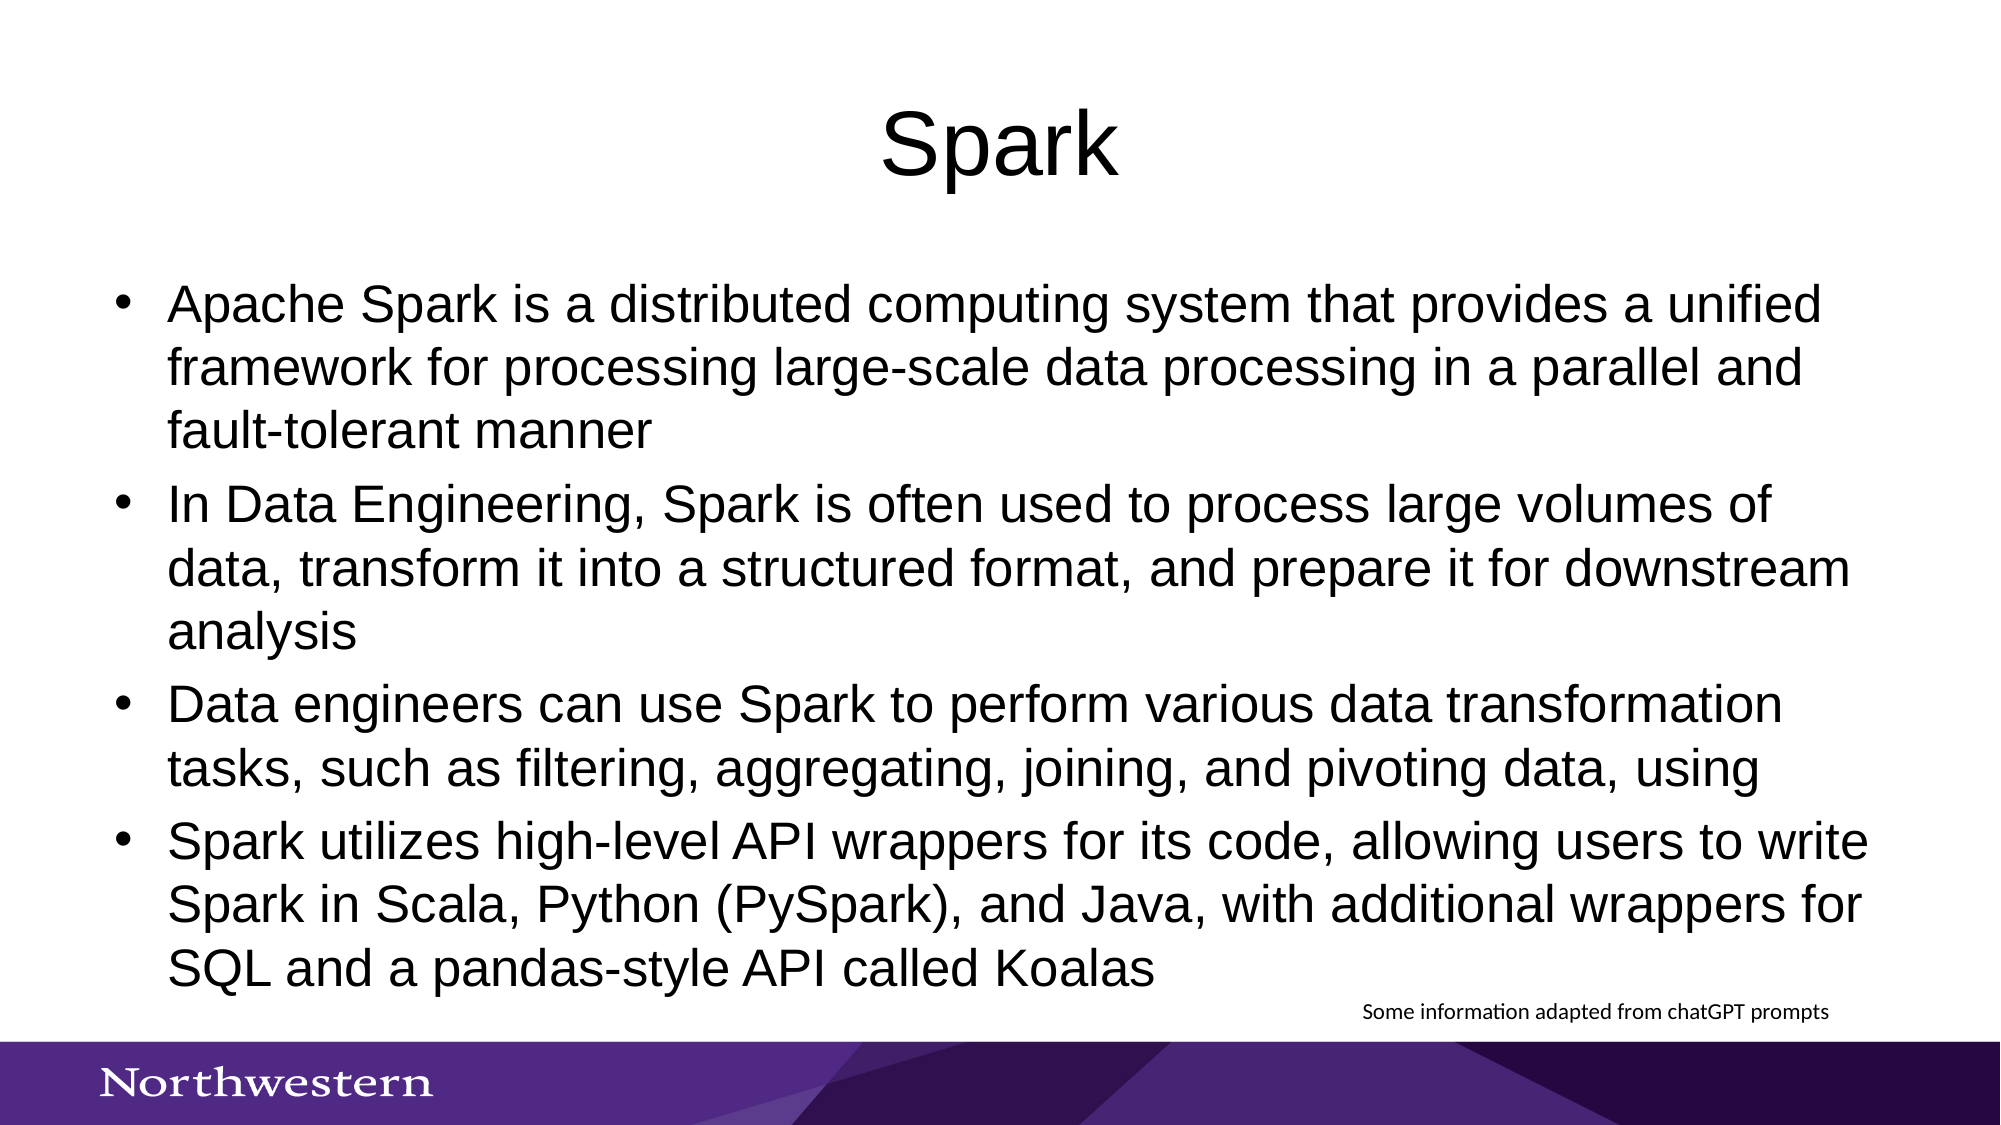

# Spark
Apache Spark is a distributed computing system that provides a unified framework for processing large-scale data processing in a parallel and fault-tolerant manner
In Data Engineering, Spark is often used to process large volumes of data, transform it into a structured format, and prepare it for downstream analysis
Data engineers can use Spark to perform various data transformation tasks, such as filtering, aggregating, joining, and pivoting data, using
Spark utilizes high-level API wrappers for its code, allowing users to write Spark in Scala, Python (PySpark), and Java, with additional wrappers for SQL and a pandas-style API called Koalas
Some information adapted from chatGPT prompts